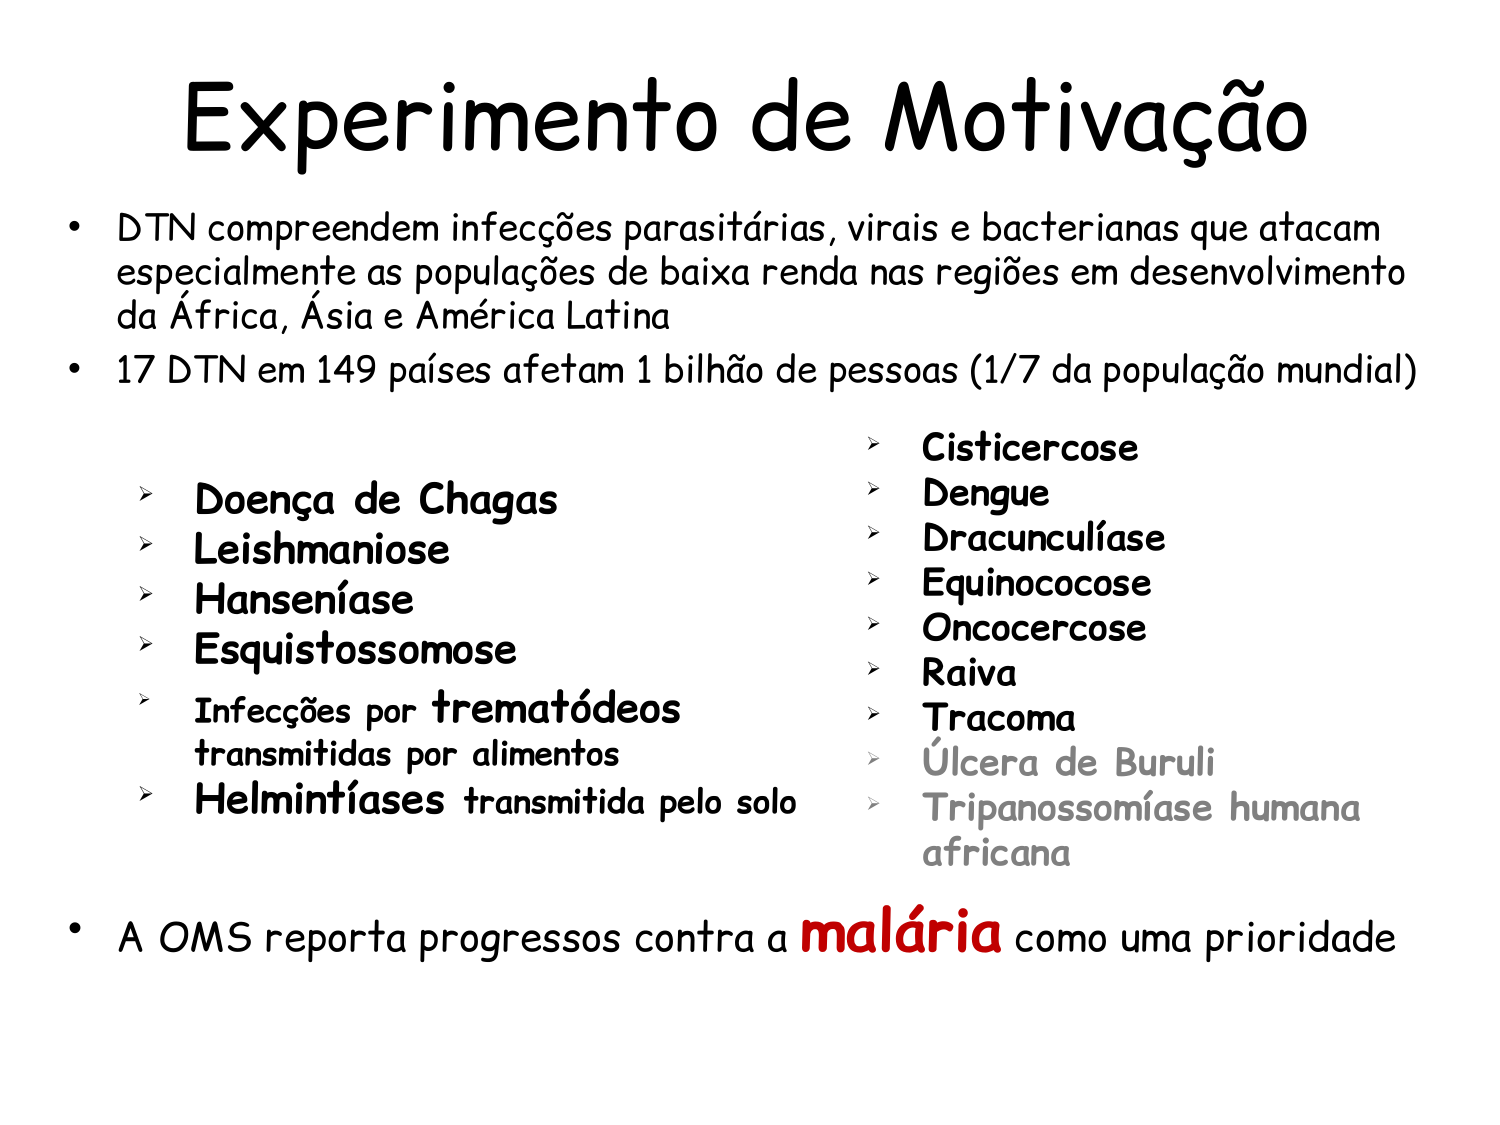

# Experimento de Motivação
DTN compreendem infecções parasitárias, virais e bacterianas que atacam especialmente as populações de baixa renda nas regiões em desenvolvimento da África, Ásia e América Latina
17 DTN em 149 países afetam 1 ​​bilhão de pessoas (1/7 da população mundial)

A OMS reporta progressos contra a malária como uma prioridade
Doença de Chagas
Leishmaniose
Hanseníase
Esquistossomose
Infecções por trematódeos transmitidas por alimentos
Helmintíases transmitida pelo solo
Cisticercose
Dengue
Dracunculíase
Equinococose
Oncocercose
Raiva
Tracoma
Úlcera de Buruli
Tripanossomíase humana africana